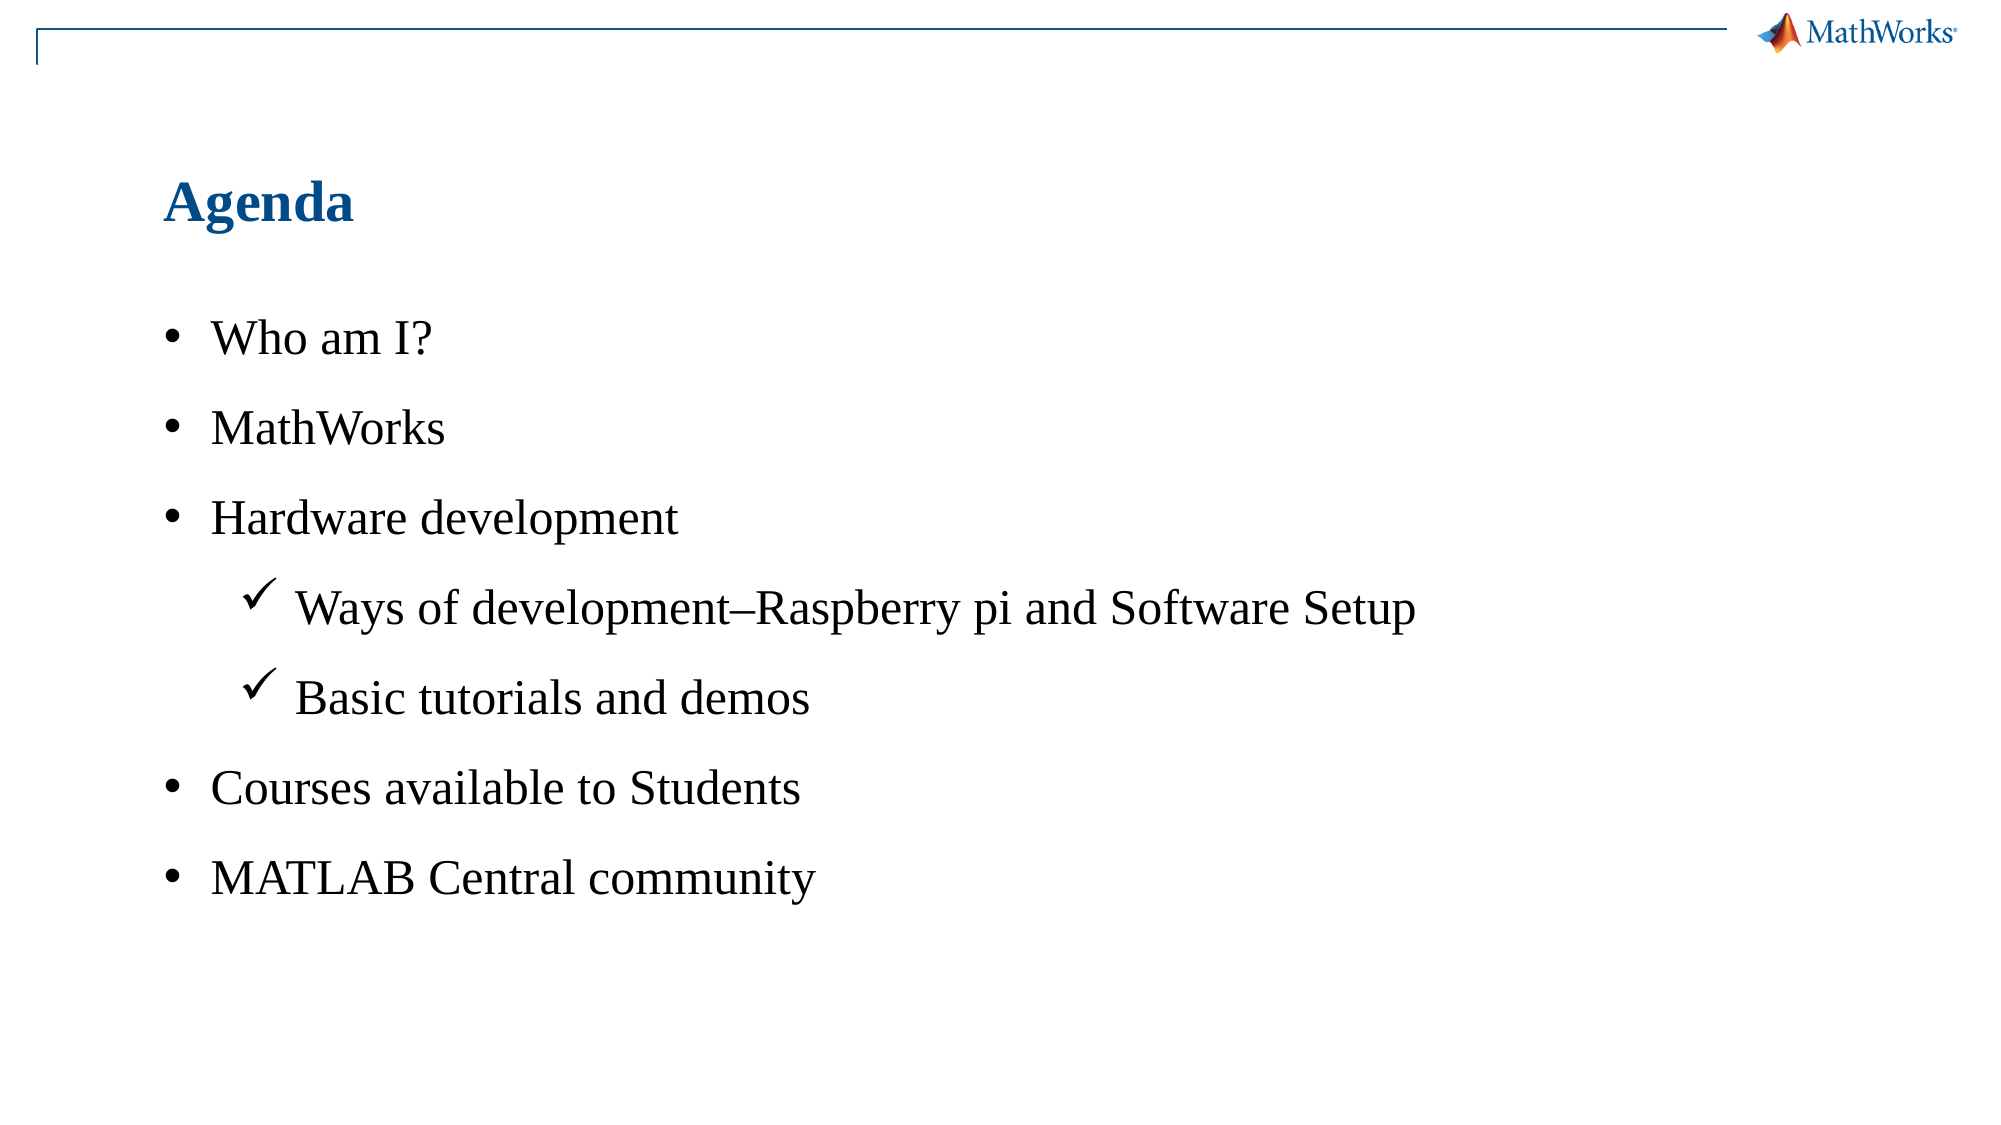

# Agenda
Who am I?
MathWorks
Hardware development
Ways of development–Raspberry pi and Software Setup
Basic tutorials and demos
Courses available to Students
MATLAB Central community